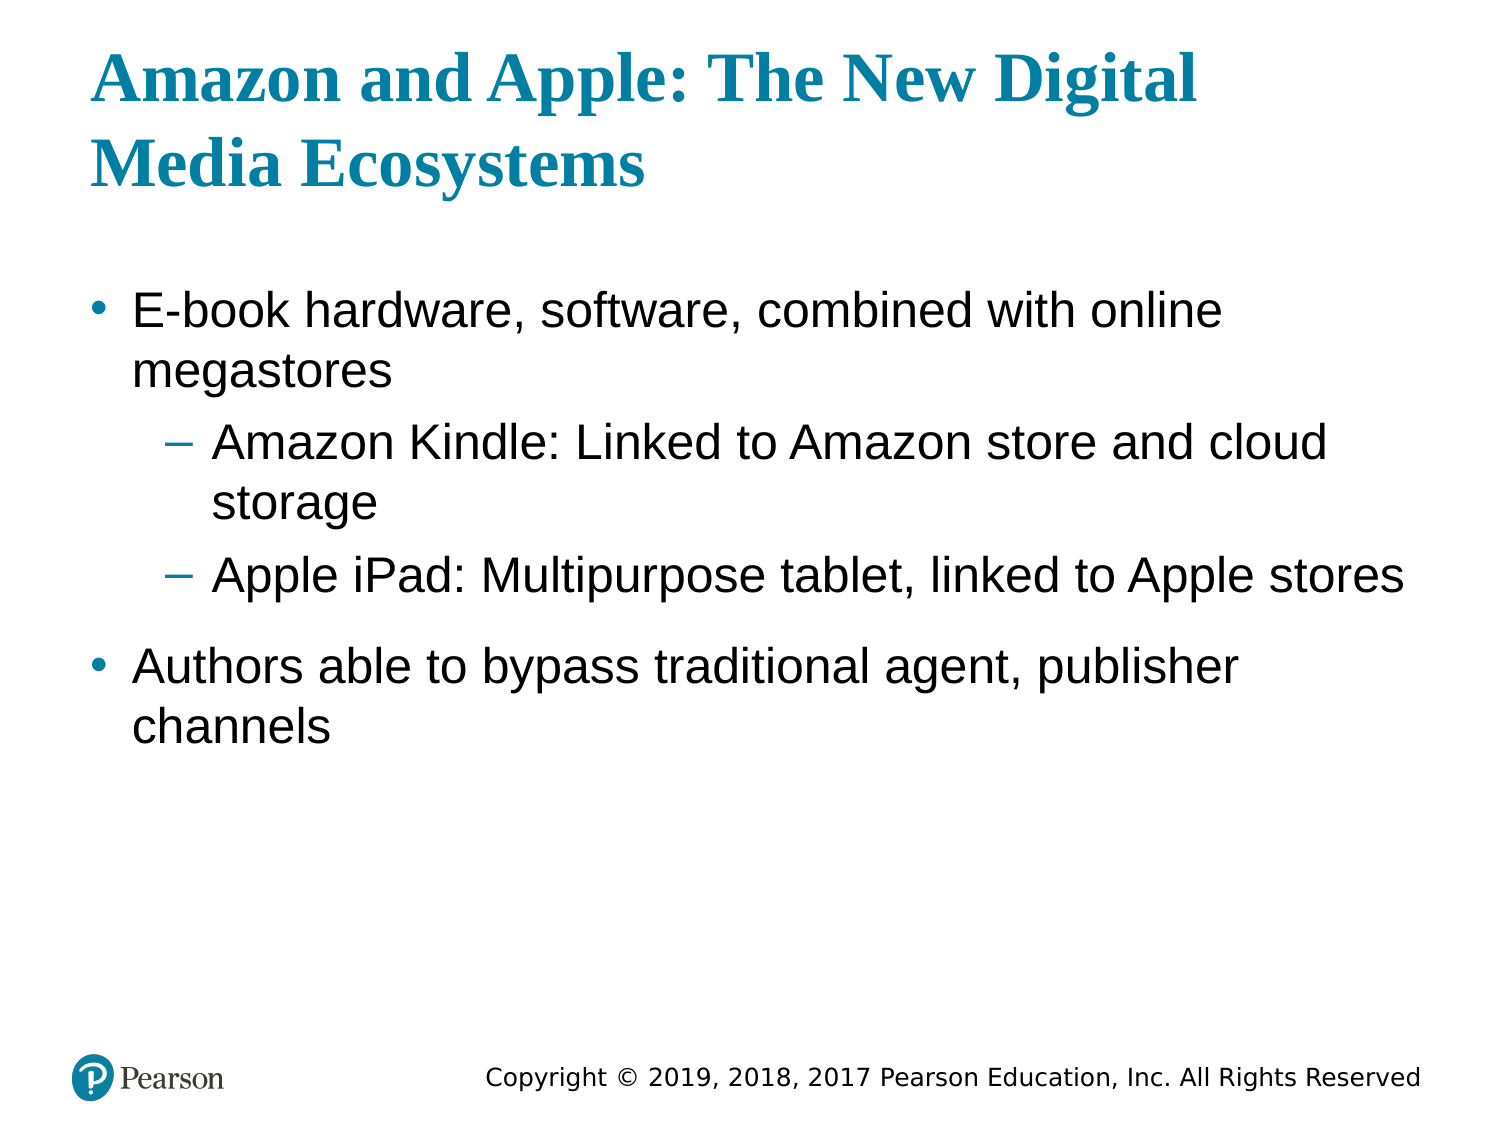

# Amazon and Apple: The New Digital Media Ecosystems
E-book hardware, software, combined with online megastores
Amazon Kindle: Linked to Amazon store and cloud storage
Apple iPad: Multipurpose tablet, linked to Apple stores
Authors able to bypass traditional agent, publisher channels